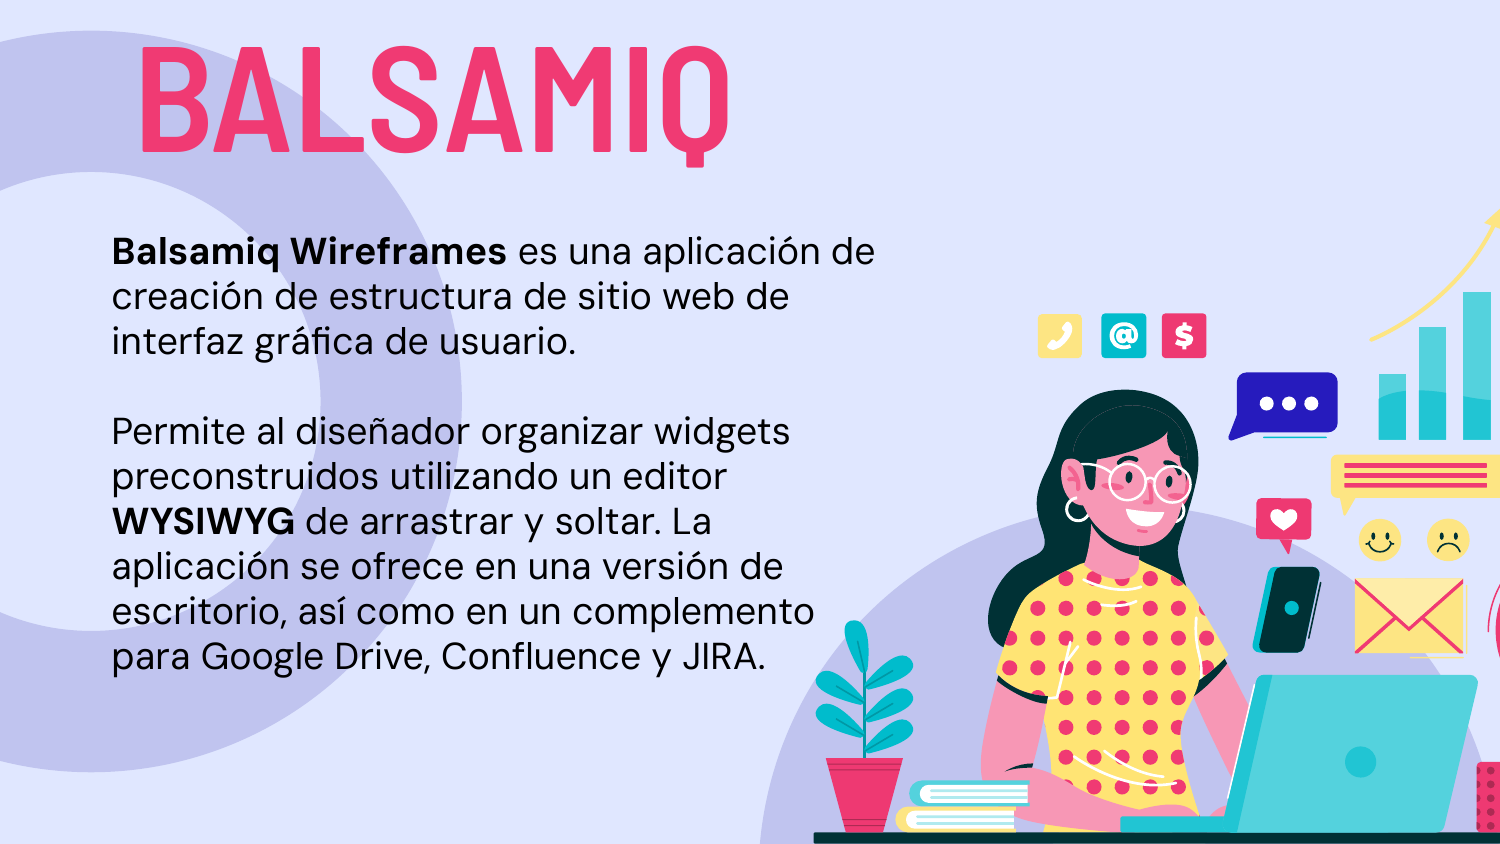

# BALSAMIQ

Balsamiq Wireframes es una aplicación de creación de estructura de sitio web de interfaz gráfica de usuario.

Permite al diseñador organizar widgets preconstruidos utilizando un editor WYSIWYG de arrastrar y soltar. La aplicación se ofrece en una versión de escritorio, así como en un complemento para Google Drive, Confluence y JIRA.